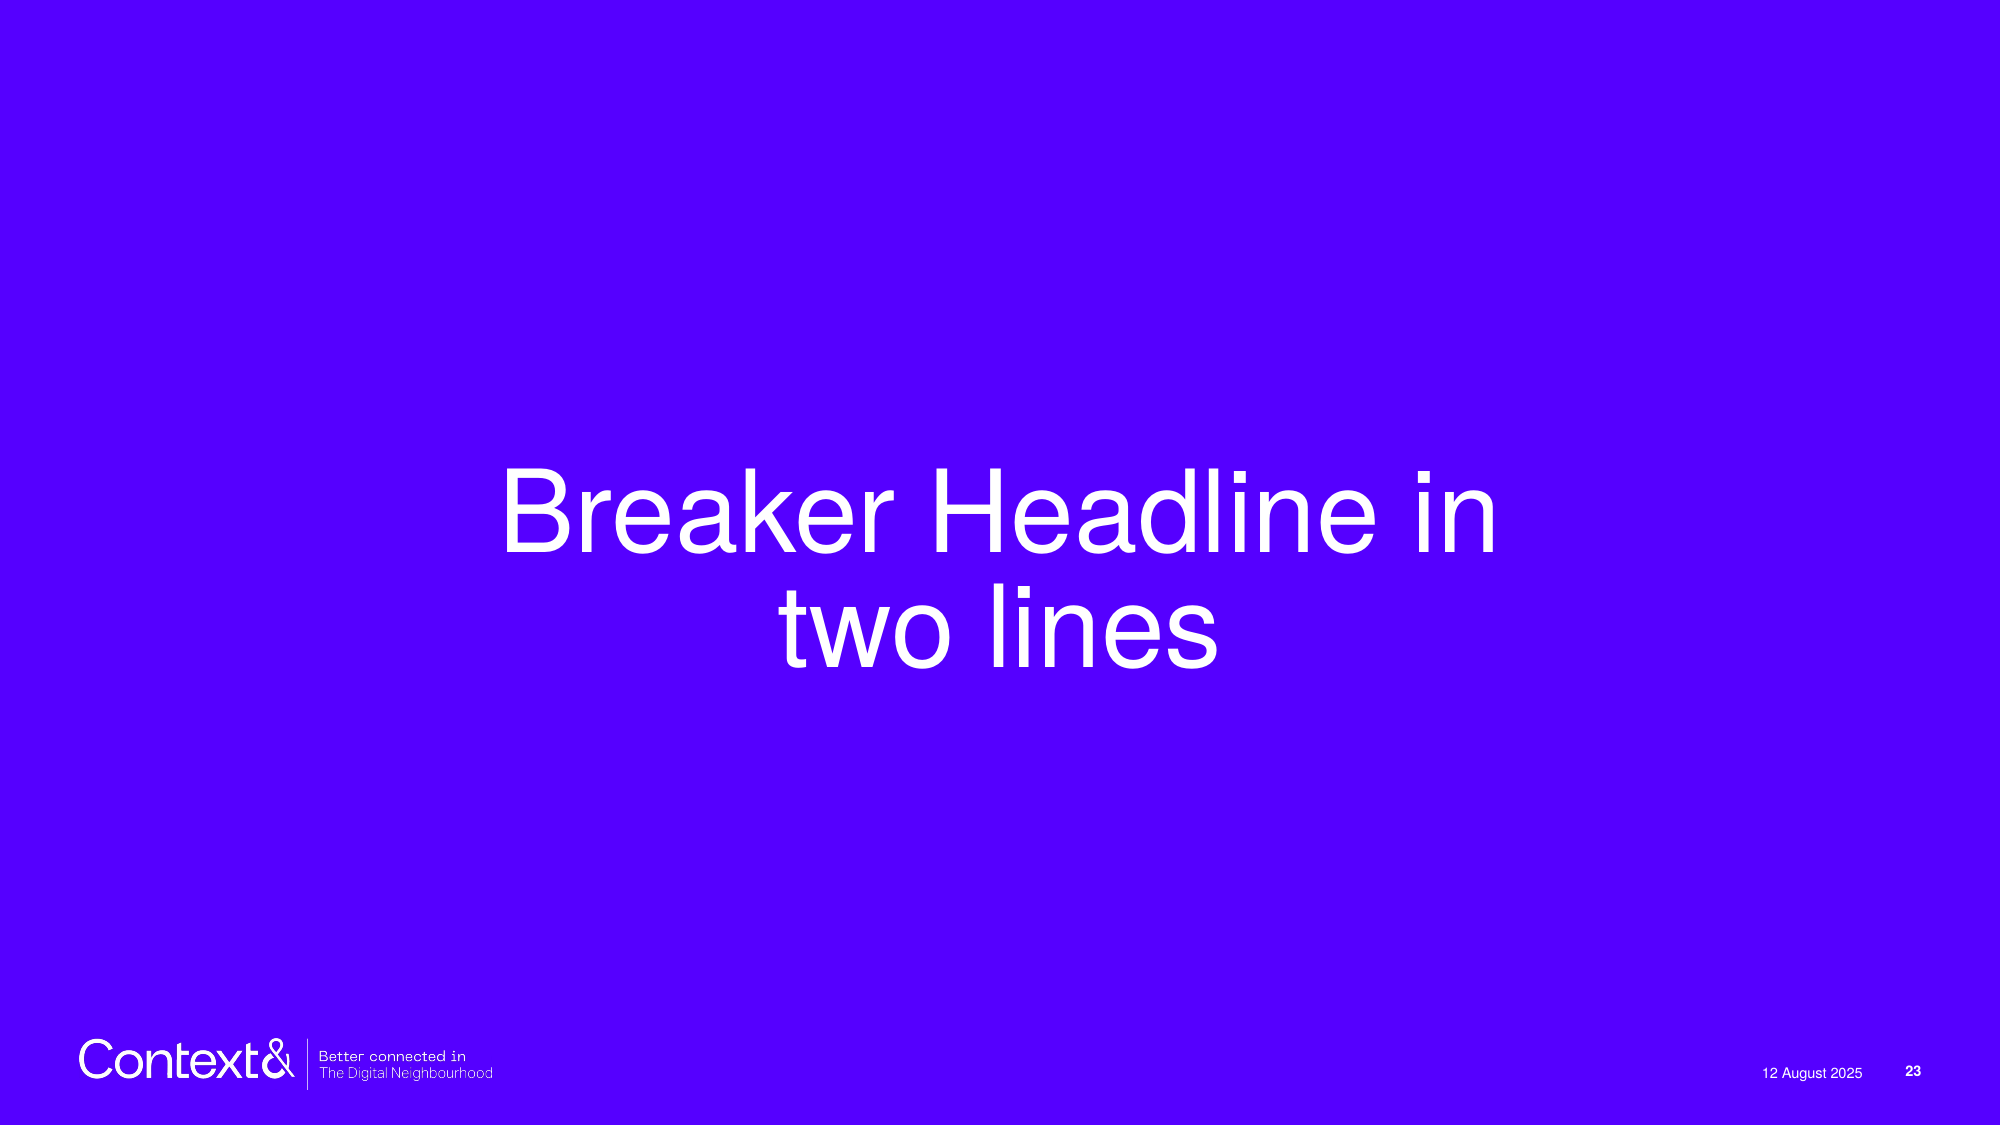

# Breaker Headline in two lines
12 August 2025
23